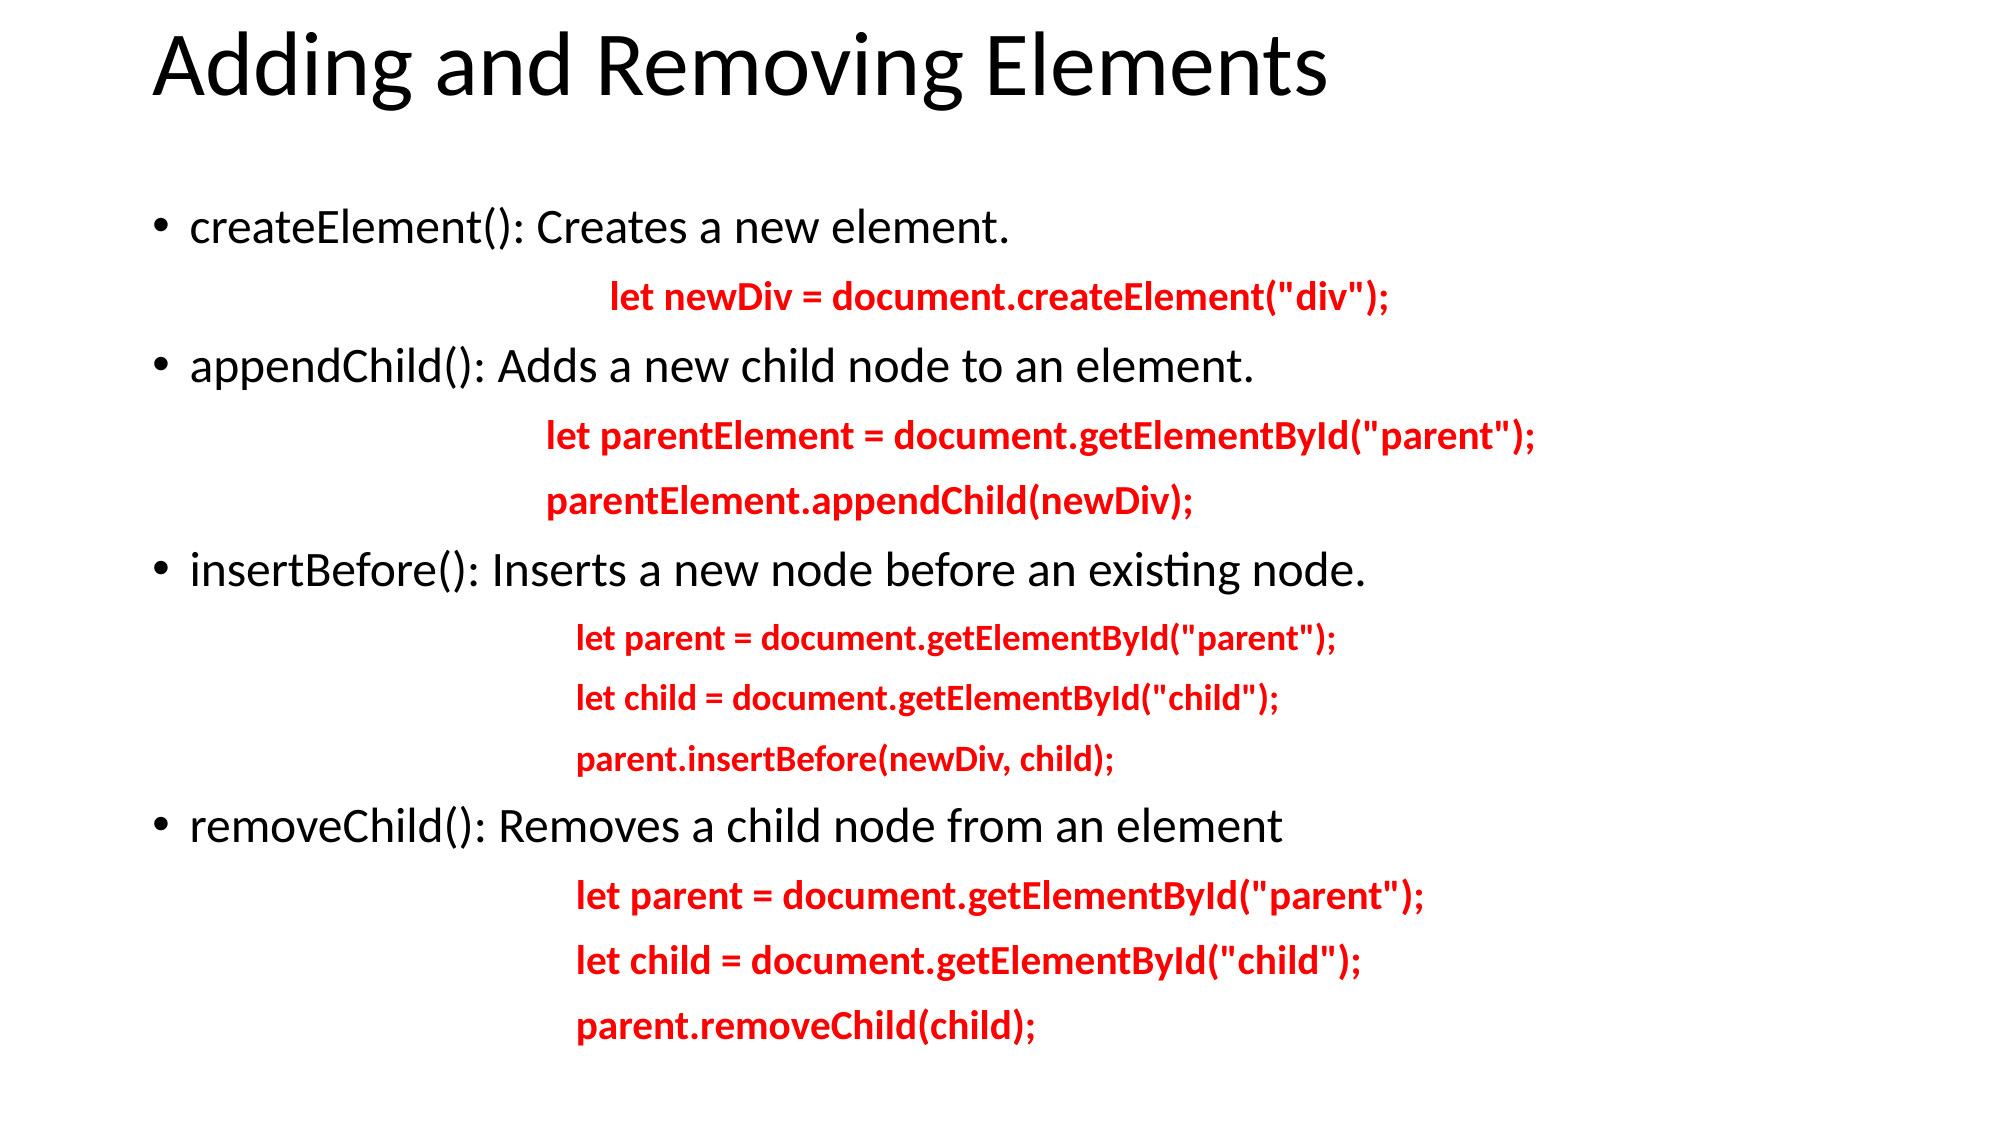

# Adding and Removing Elements
createElement(): Creates a new element.
let newDiv = document.createElement("div");
appendChild(): Adds a new child node to an element.
let parentElement = document.getElementById("parent");
parentElement.appendChild(newDiv);
insertBefore(): Inserts a new node before an existing node.
let parent = document.getElementById("parent");
let child = document.getElementById("child");
parent.insertBefore(newDiv, child);
removeChild(): Removes a child node from an element
let parent = document.getElementById("parent");
let child = document.getElementById("child");
parent.removeChild(child);